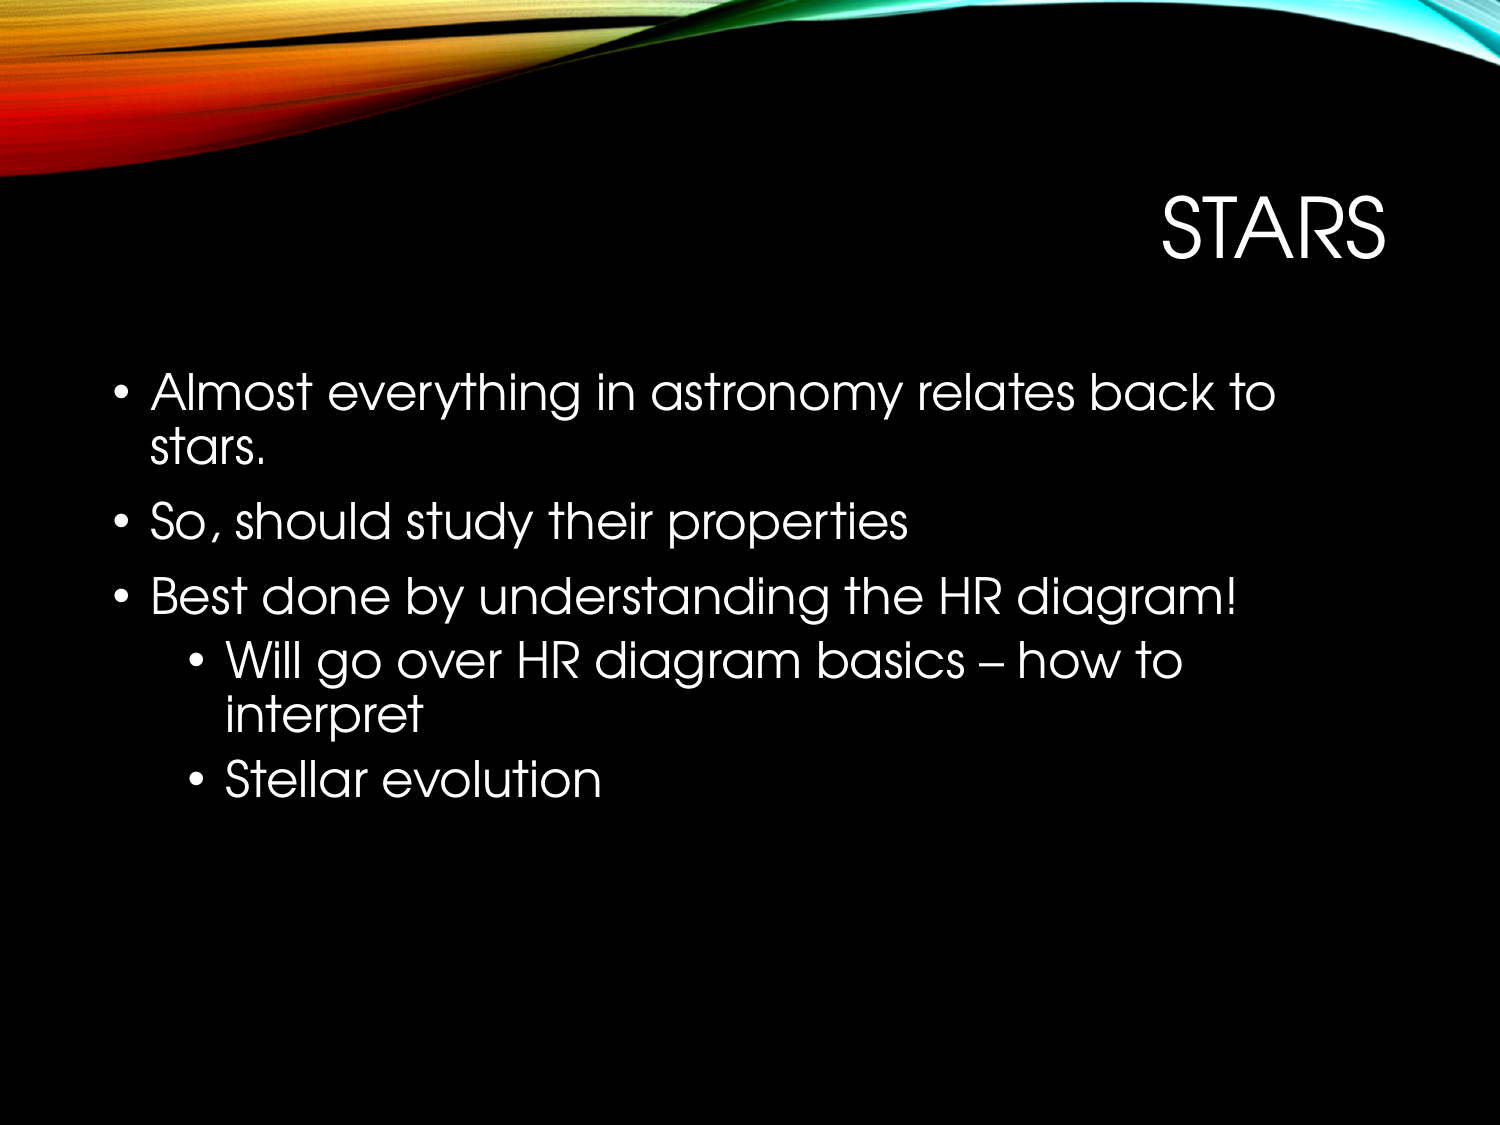

# Stars
Almost everything in astronomy relates back to stars.
So, should study their properties
Best done by understanding the HR diagram!
Will go over HR diagram basics – how to interpret
Stellar evolution